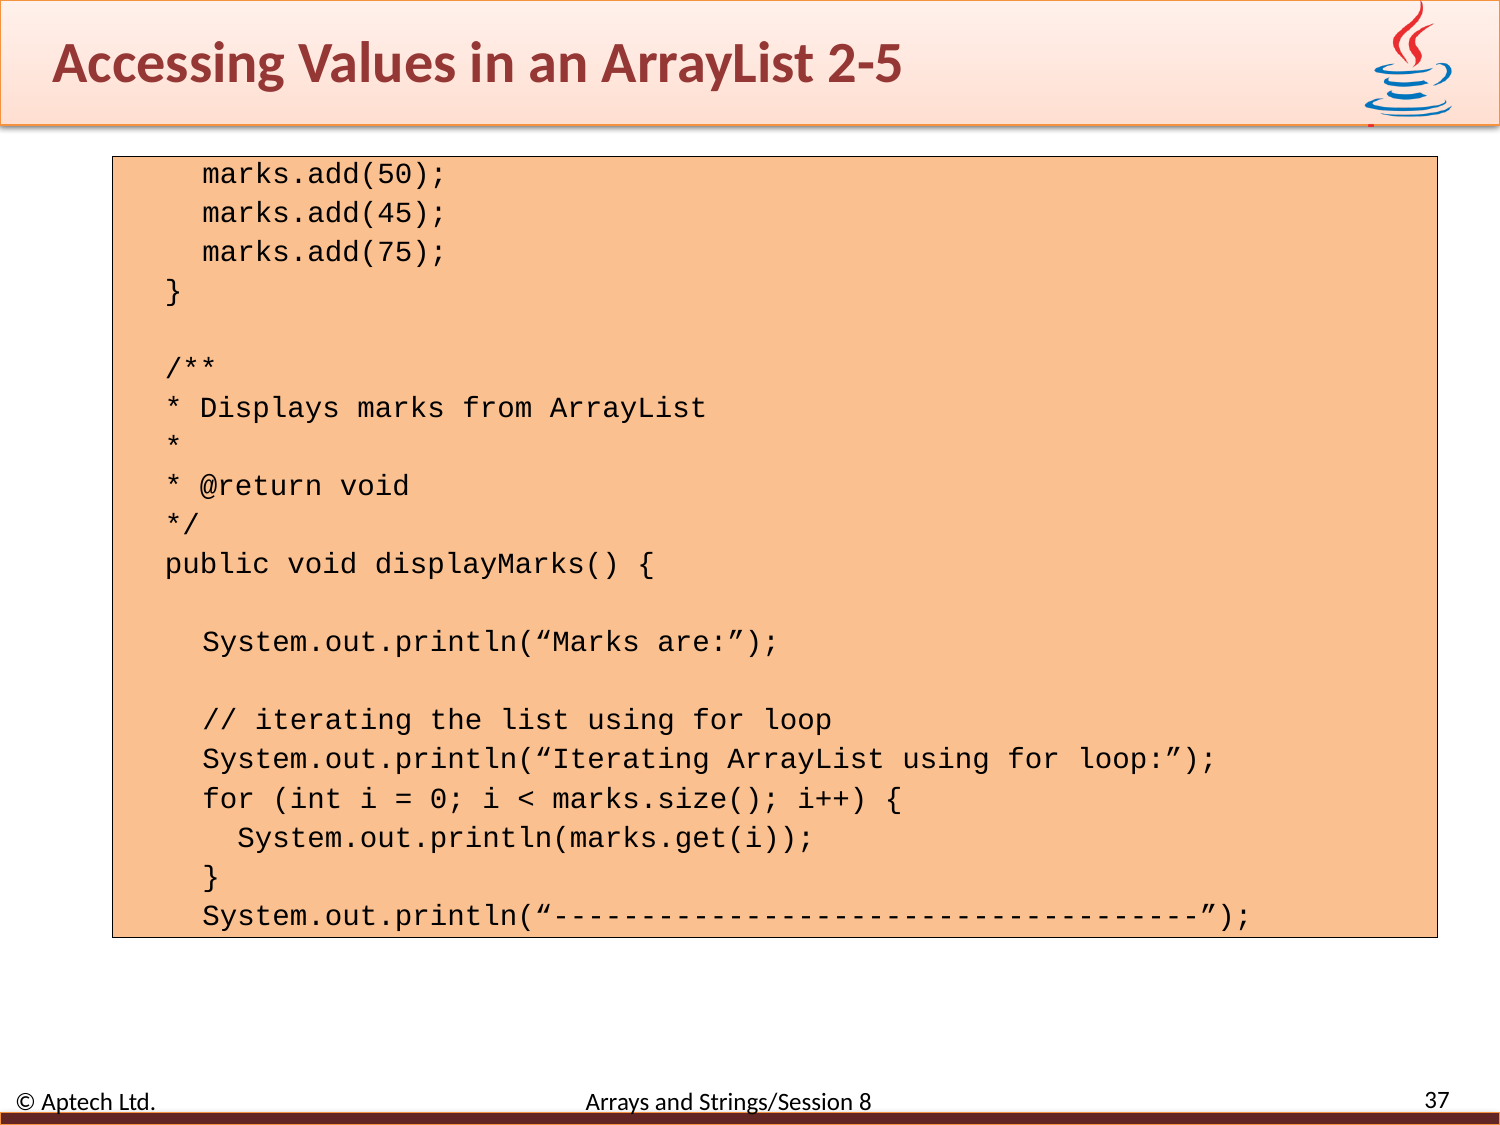

# Accessing Values in an ArrayList 2-5
marks.add(50);
marks.add(45);
marks.add(75);
}

/**
* Displays marks from ArrayList
*
* @return void
*/
public void displayMarks() {

System.out.println(“Marks are:”);

// iterating the list using for loop
System.out.println(“Iterating ArrayList using for loop:”);
for (int i = 0; i < marks.size(); i++) {
  System.out.println(marks.get(i));
}
System.out.println(“-------------------------------------”);
37
© Aptech Ltd.                                                                           Arrays and Strings/Session 8